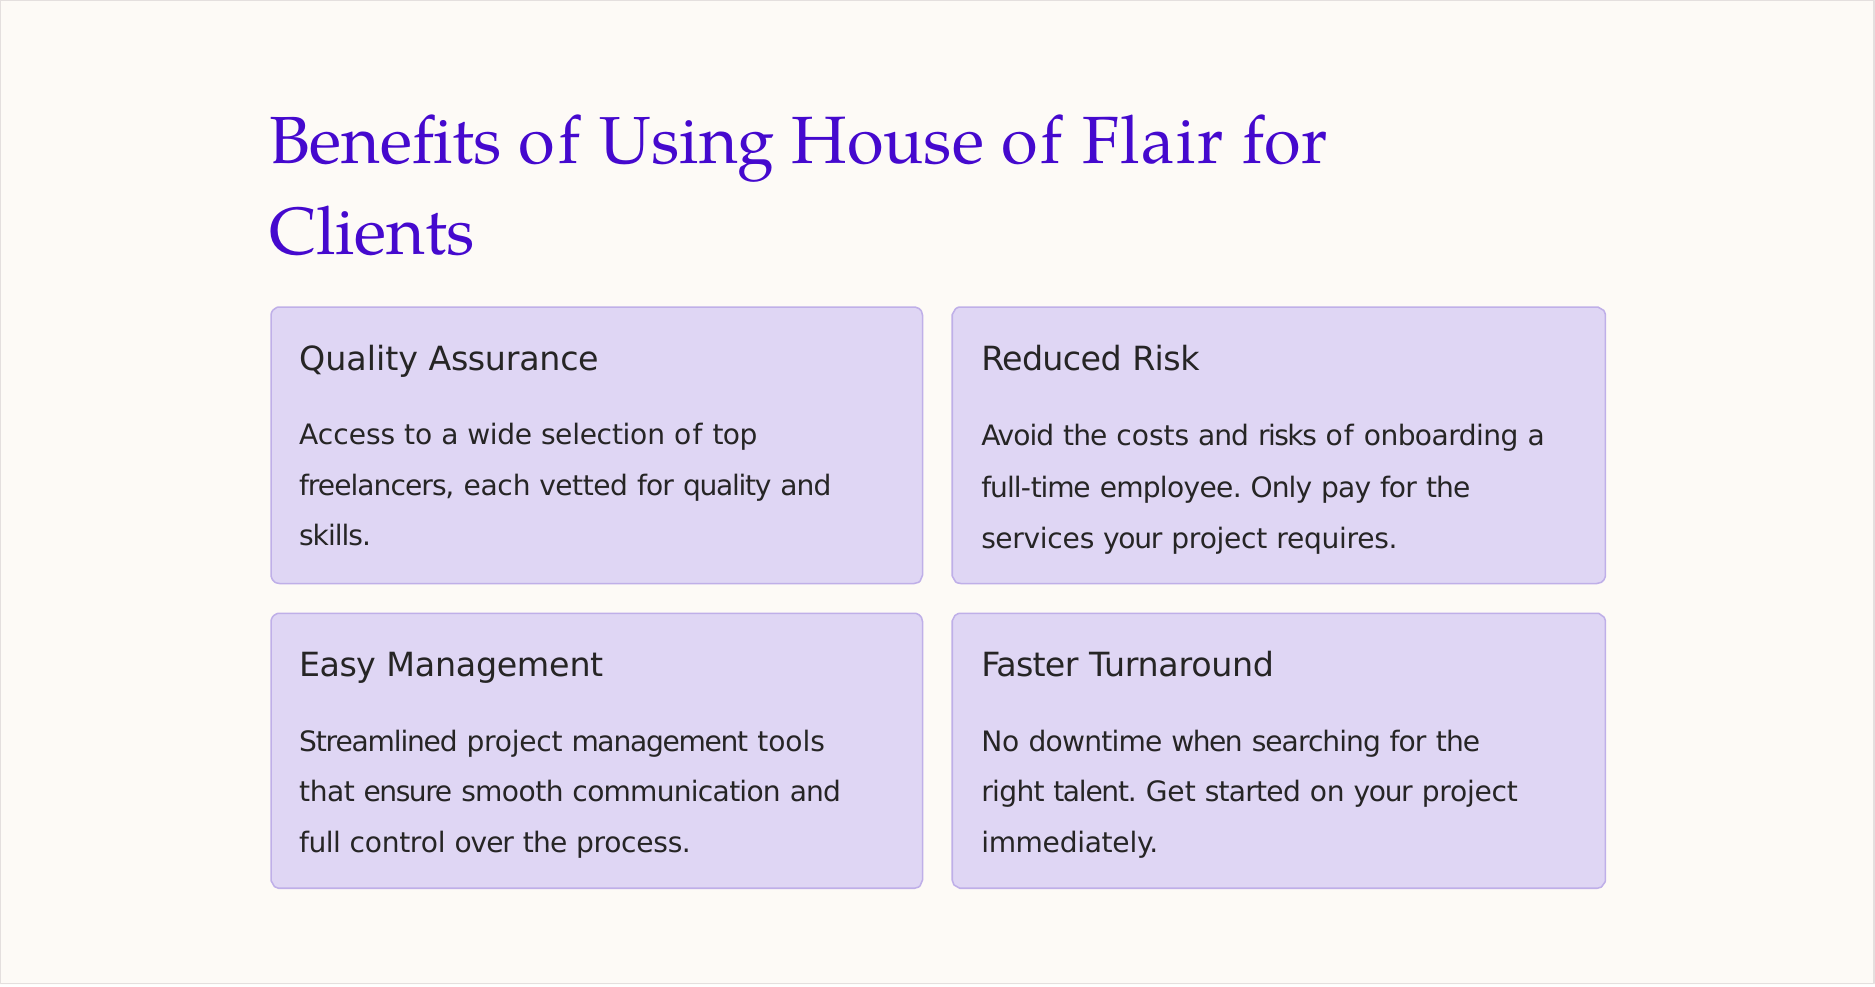

# Benefits of Using House of Flair for Clients

Quality Assurance
Access to a wide selection of top freelancers, each vetted for quality and skills.
Reduced Risk
Avoid the costs and risks of onboarding a
full-time employee. Only pay for the services your project requires.

Easy Management
Streamlined project management tools that ensure smooth communication and full control over the process.
Faster Turnaround
No downtime when searching for the right talent. Get started on your project immediately.